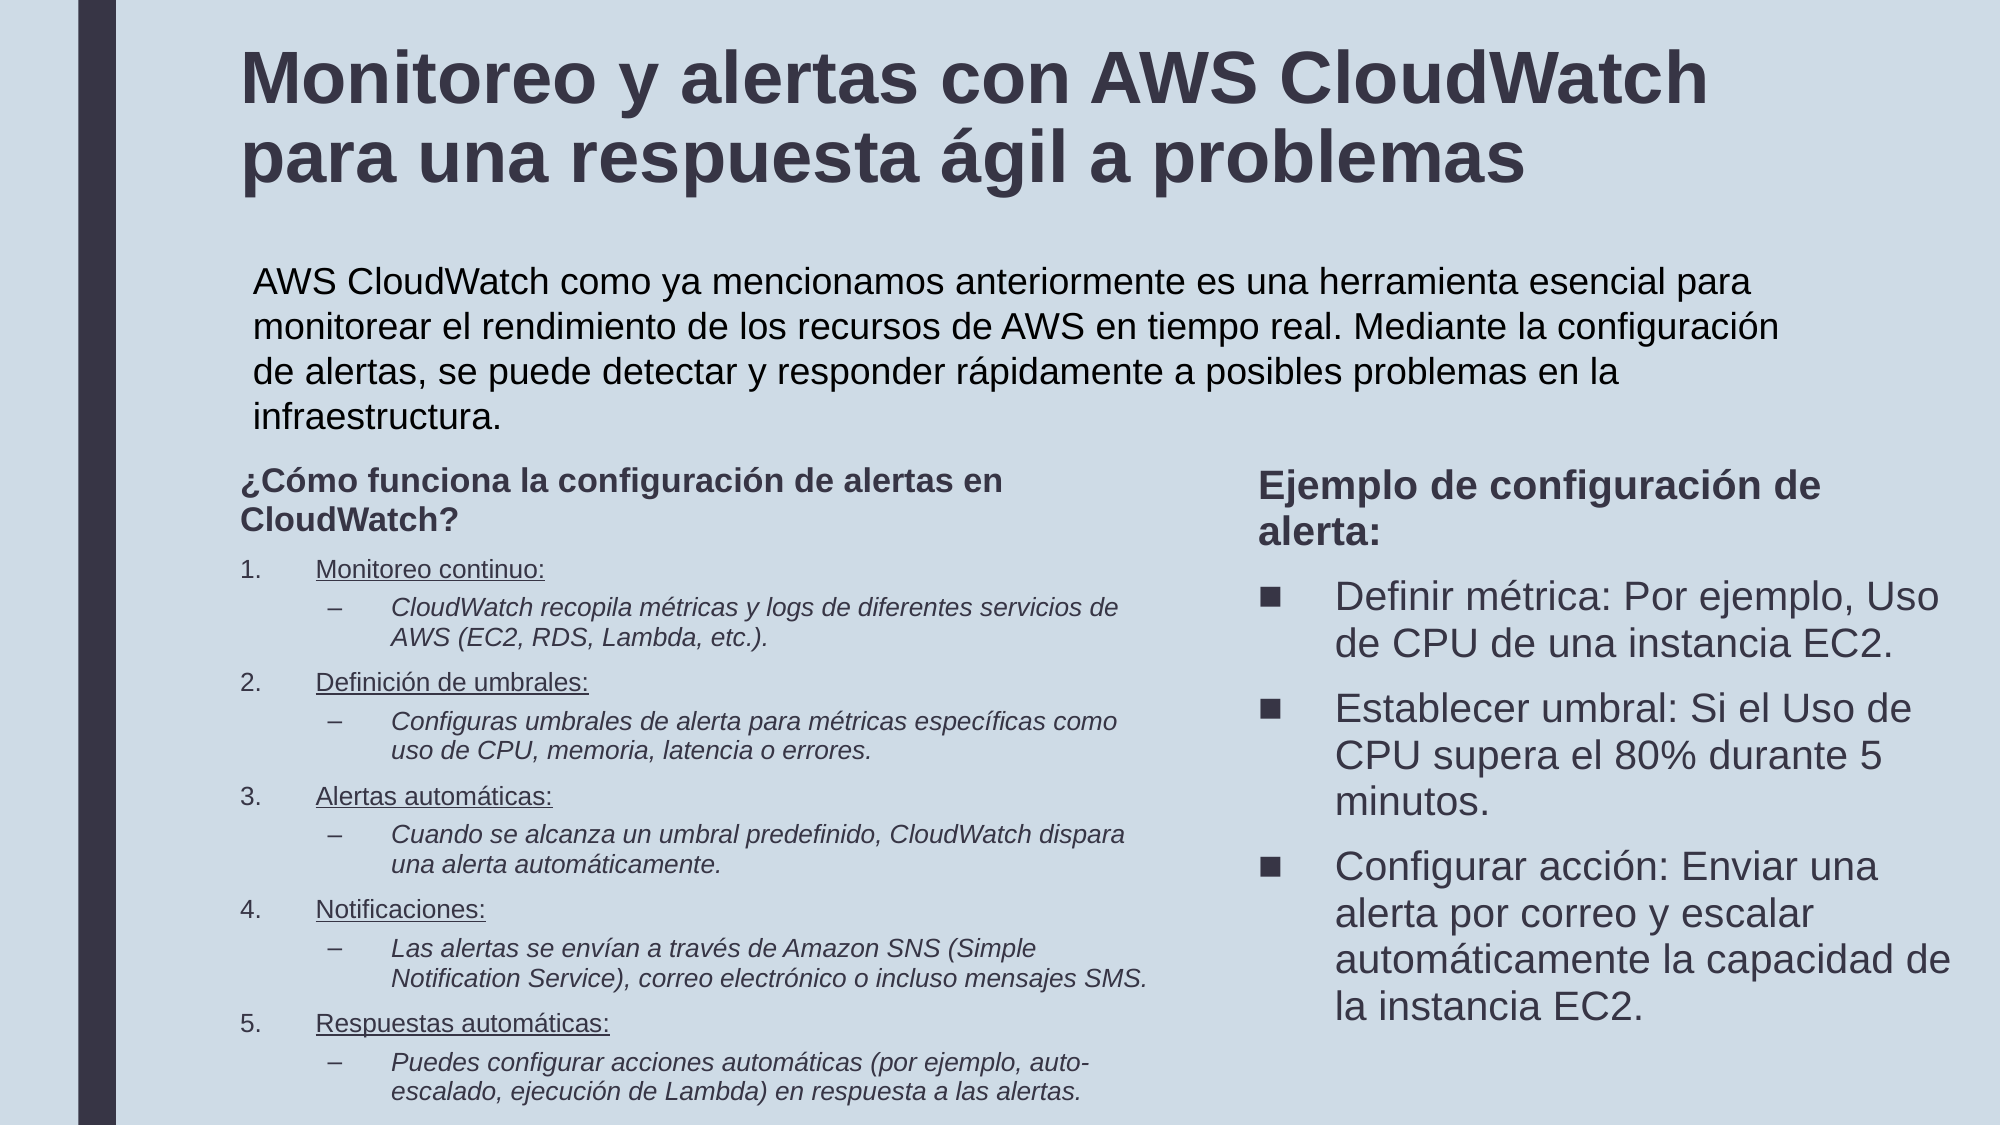

# Monitoreo y alertas con AWS CloudWatch para una respuesta ágil a problemas
AWS CloudWatch como ya mencionamos anteriormente es una herramienta esencial para monitorear el rendimiento de los recursos de AWS en tiempo real. Mediante la configuración de alertas, se puede detectar y responder rápidamente a posibles problemas en la infraestructura.

¿Cómo funciona la configuración de alertas en CloudWatch?
Monitoreo continuo:
CloudWatch recopila métricas y logs de diferentes servicios de AWS (EC2, RDS, Lambda, etc.).
Definición de umbrales:
Configuras umbrales de alerta para métricas específicas como uso de CPU, memoria, latencia o errores.
Alertas automáticas:
Cuando se alcanza un umbral predefinido, CloudWatch dispara una alerta automáticamente.
Notificaciones:
Las alertas se envían a través de Amazon SNS (Simple Notification Service), correo electrónico o incluso mensajes SMS.
Respuestas automáticas:
Puedes configurar acciones automáticas (por ejemplo, auto-escalado, ejecución de Lambda) en respuesta a las alertas.

Ejemplo de configuración de alerta:
Definir métrica: Por ejemplo, Uso de CPU de una instancia EC2.
Establecer umbral: Si el Uso de CPU supera el 80% durante 5 minutos.
Configurar acción: Enviar una alerta por correo y escalar automáticamente la capacidad de la instancia EC2.